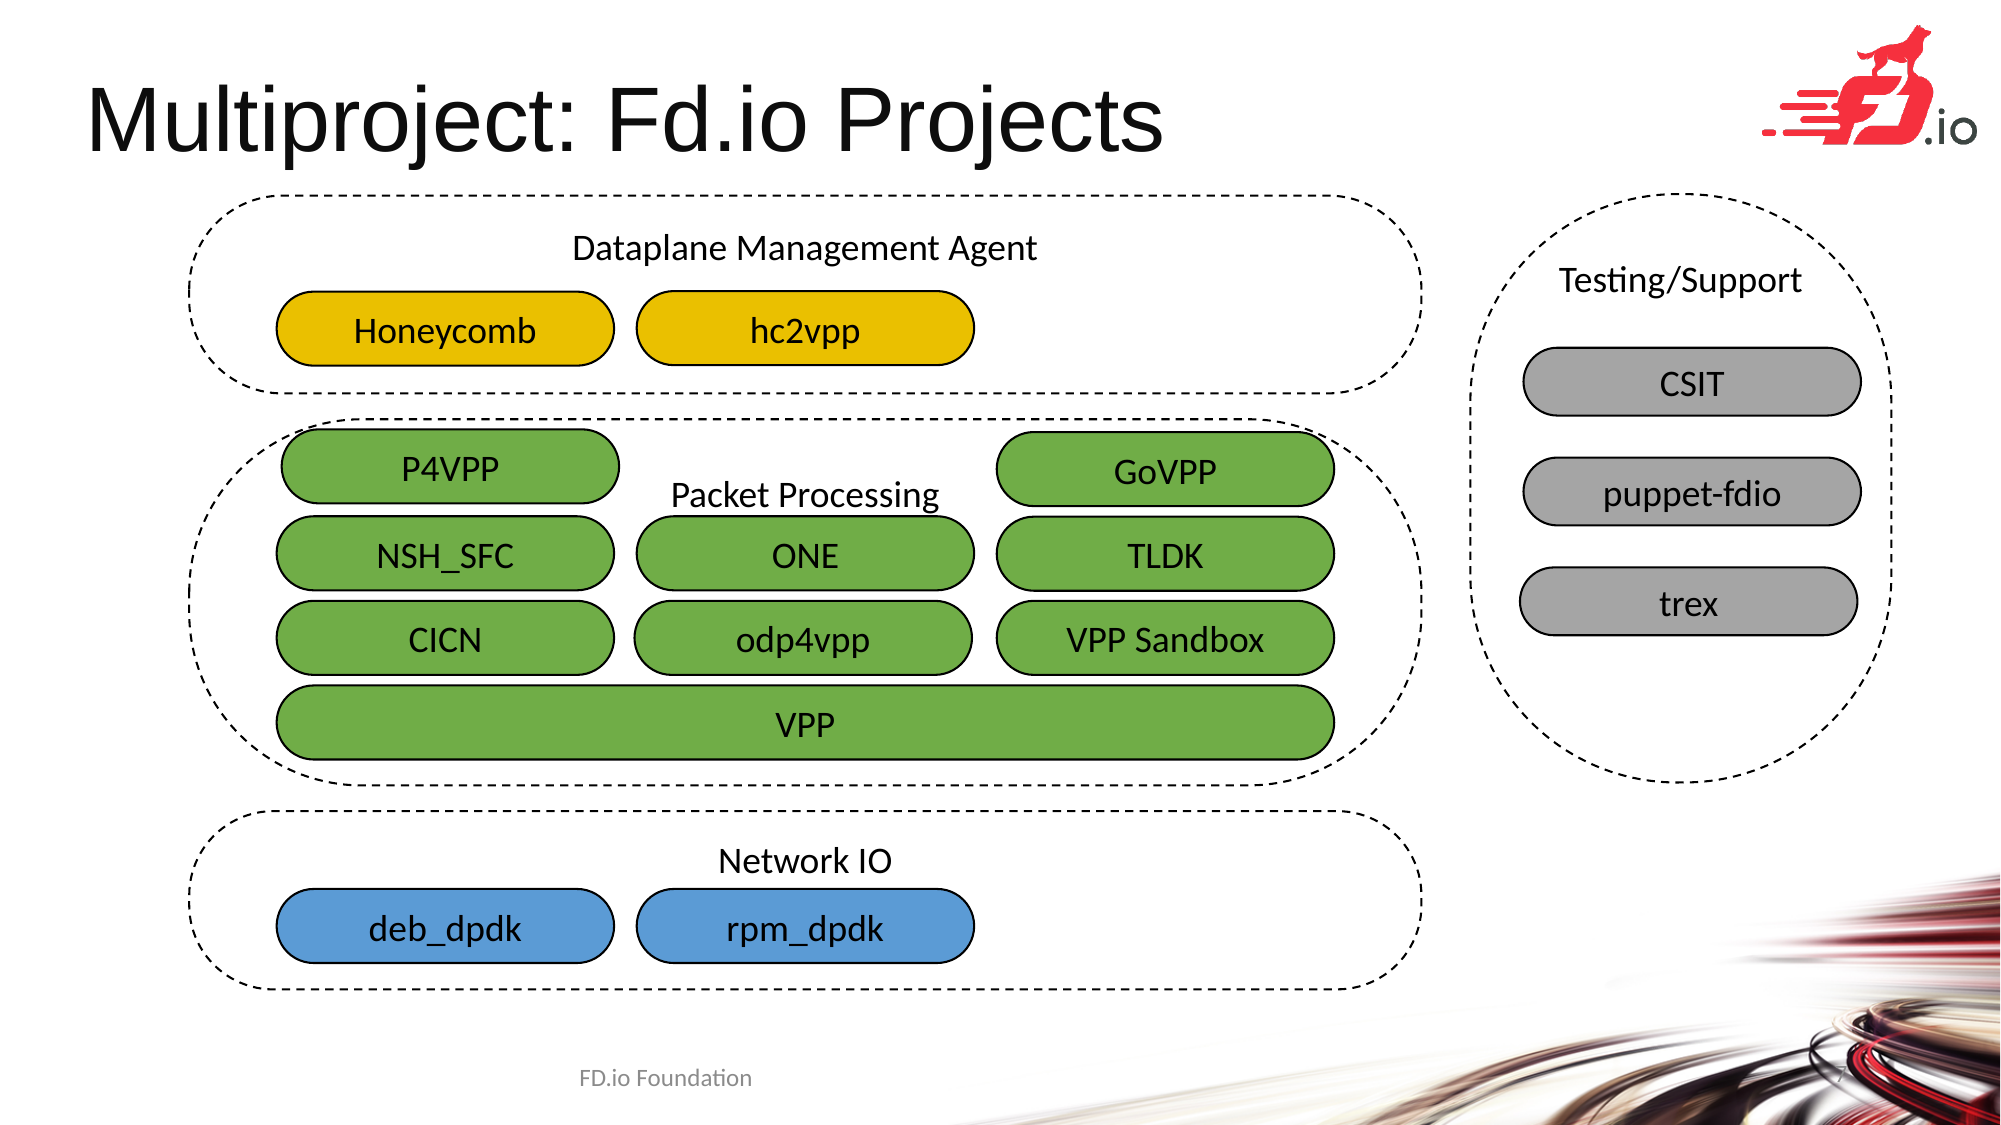

# Multiproject: Fd.io Projects
Testing/Support
Dataplane Management Agent
hc2vpp
Honeycomb
CSIT
Packet Processing
P4VPP
GoVPP
puppet-fdio
NSH_SFC
ONE
TLDK
trex
CICN
odp4vpp
VPP Sandbox
VPP
Network IO
deb_dpdk
rpm_dpdk
7
FD.io Foundation